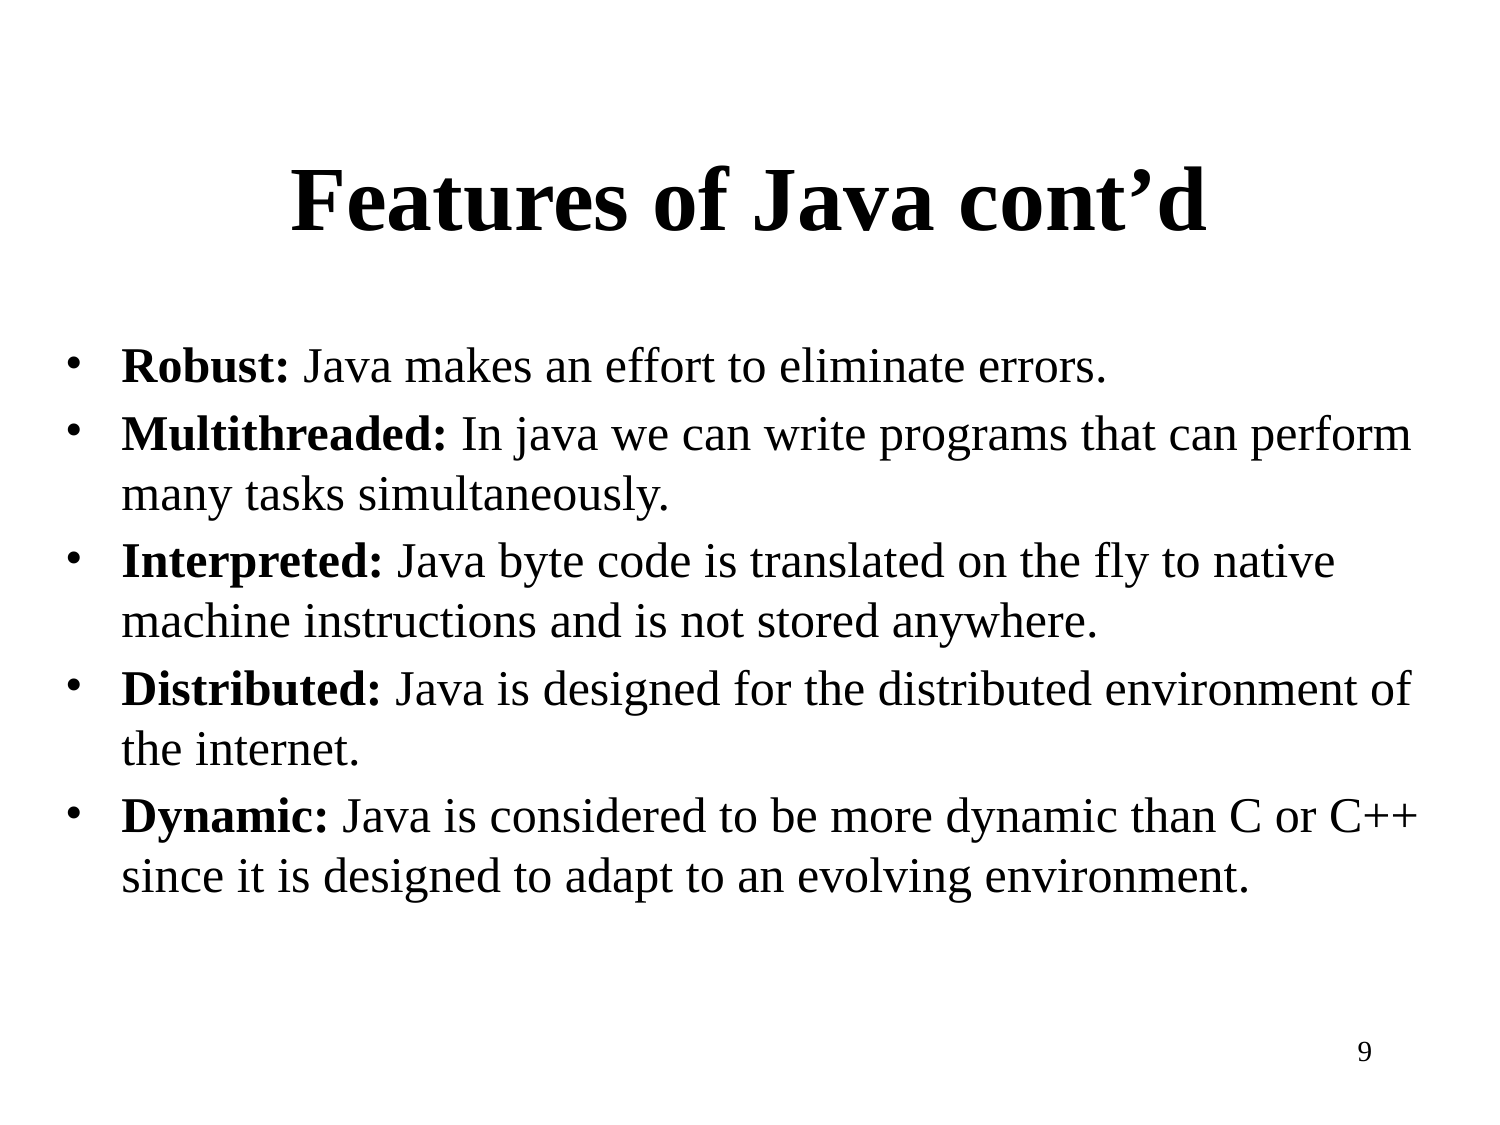

# Features of Java cont’d
Robust: Java makes an effort to eliminate errors.
Multithreaded: In java we can write programs that can perform many tasks simultaneously.
Interpreted: Java byte code is translated on the fly to native machine instructions and is not stored anywhere.
Distributed: Java is designed for the distributed environment of the internet.
Dynamic: Java is considered to be more dynamic than C or C++ since it is designed to adapt to an evolving environment.

9